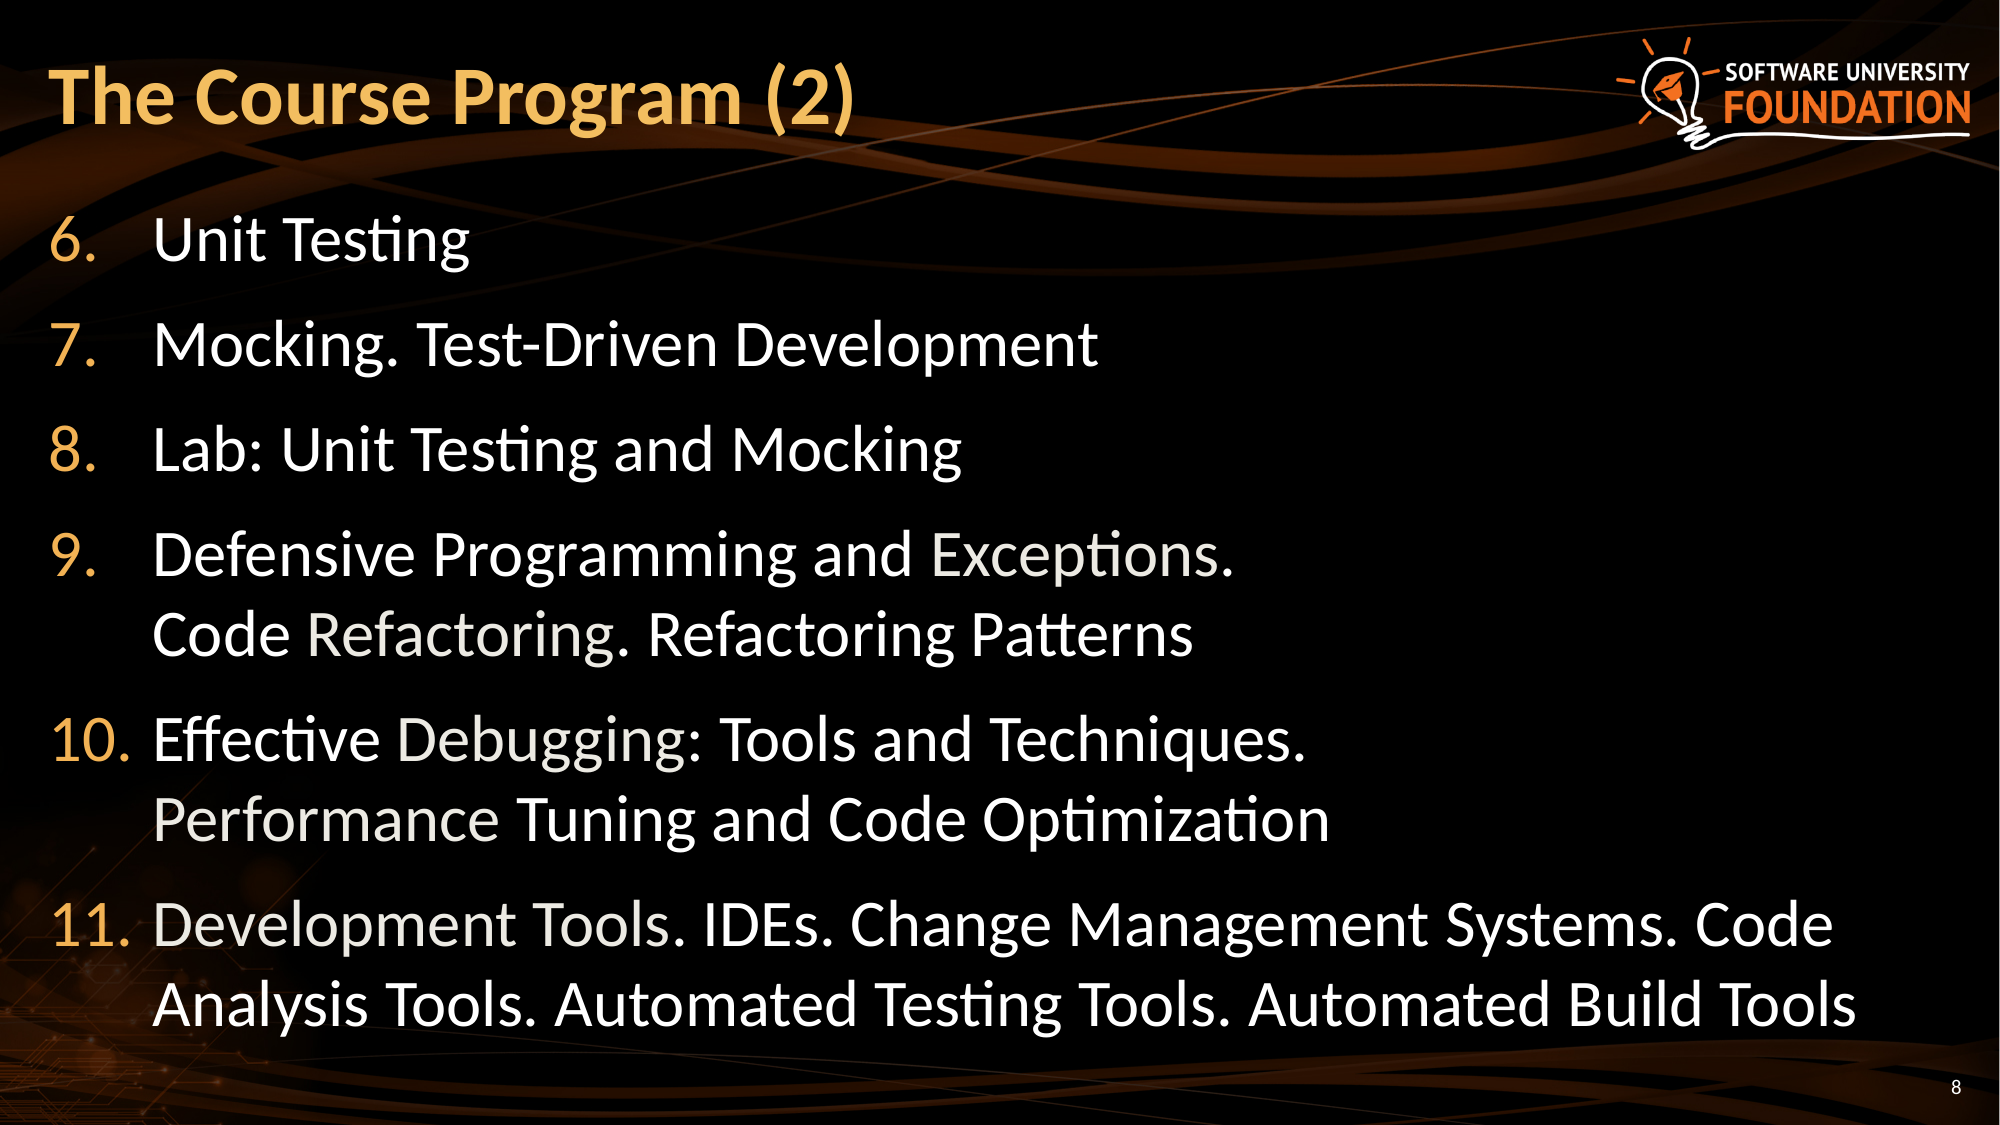

# The Course Program (2)
Unit Testing
Mocking. Test-Driven Development
Lab: Unit Testing and Mocking
Defensive Programming and Exceptions.
Code Refactoring. Refactoring Patterns
Effective Debugging: Tools and Techniques.
Performance Tuning and Code Optimization
Development Tools. IDEs. Change Management Systems. Code Analysis Tools. Automated Testing Tools. Automated Build Tools
8